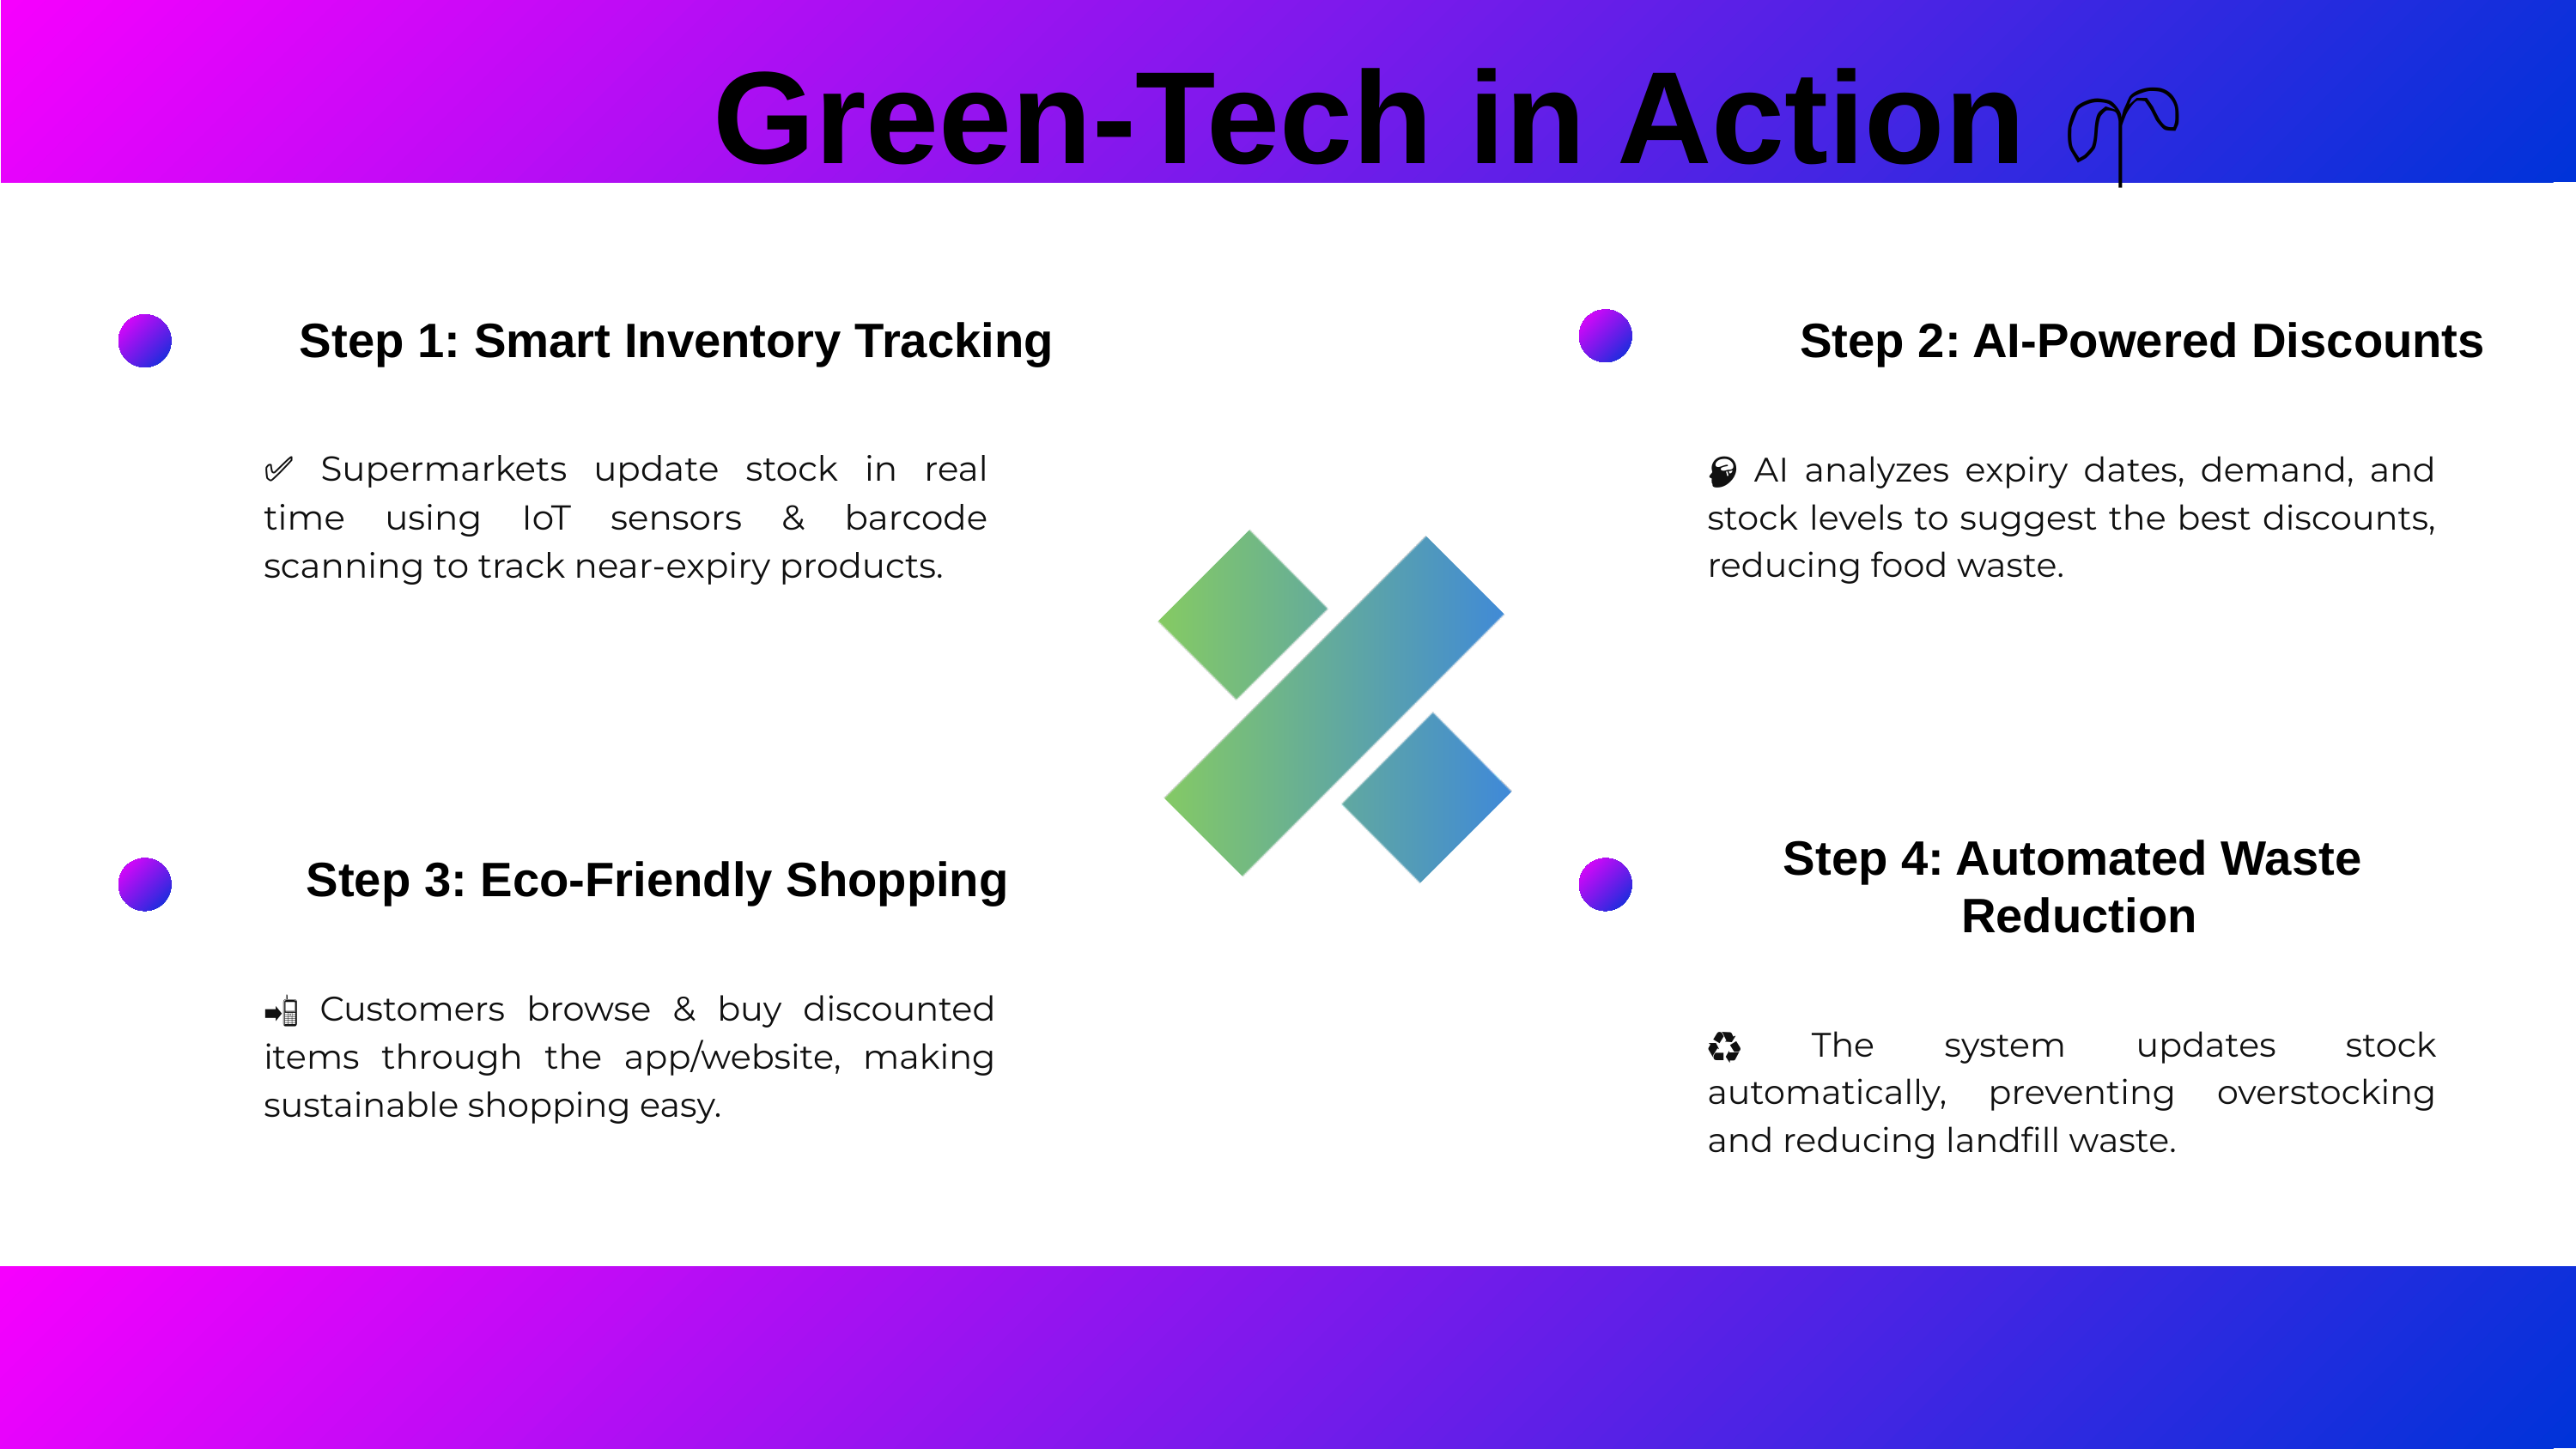

Green-Tech in Action 🌱
Step 1: Smart Inventory Tracking

Step 2: AI-Powered Discounts

✅ Supermarkets update stock in real time using IoT sensors & barcode scanning to track near-expiry products.
🧠 AI analyzes expiry dates, demand, and stock levels to suggest the best discounts, reducing food waste.

Step 4: Automated Waste
 Reduction
 Step 3: Eco-Friendly Shopping

📲 Customers browse & buy discounted items through the app/website, making sustainable shopping easy.
♻️ The system updates stock automatically, preventing overstocking and reducing landfill waste.